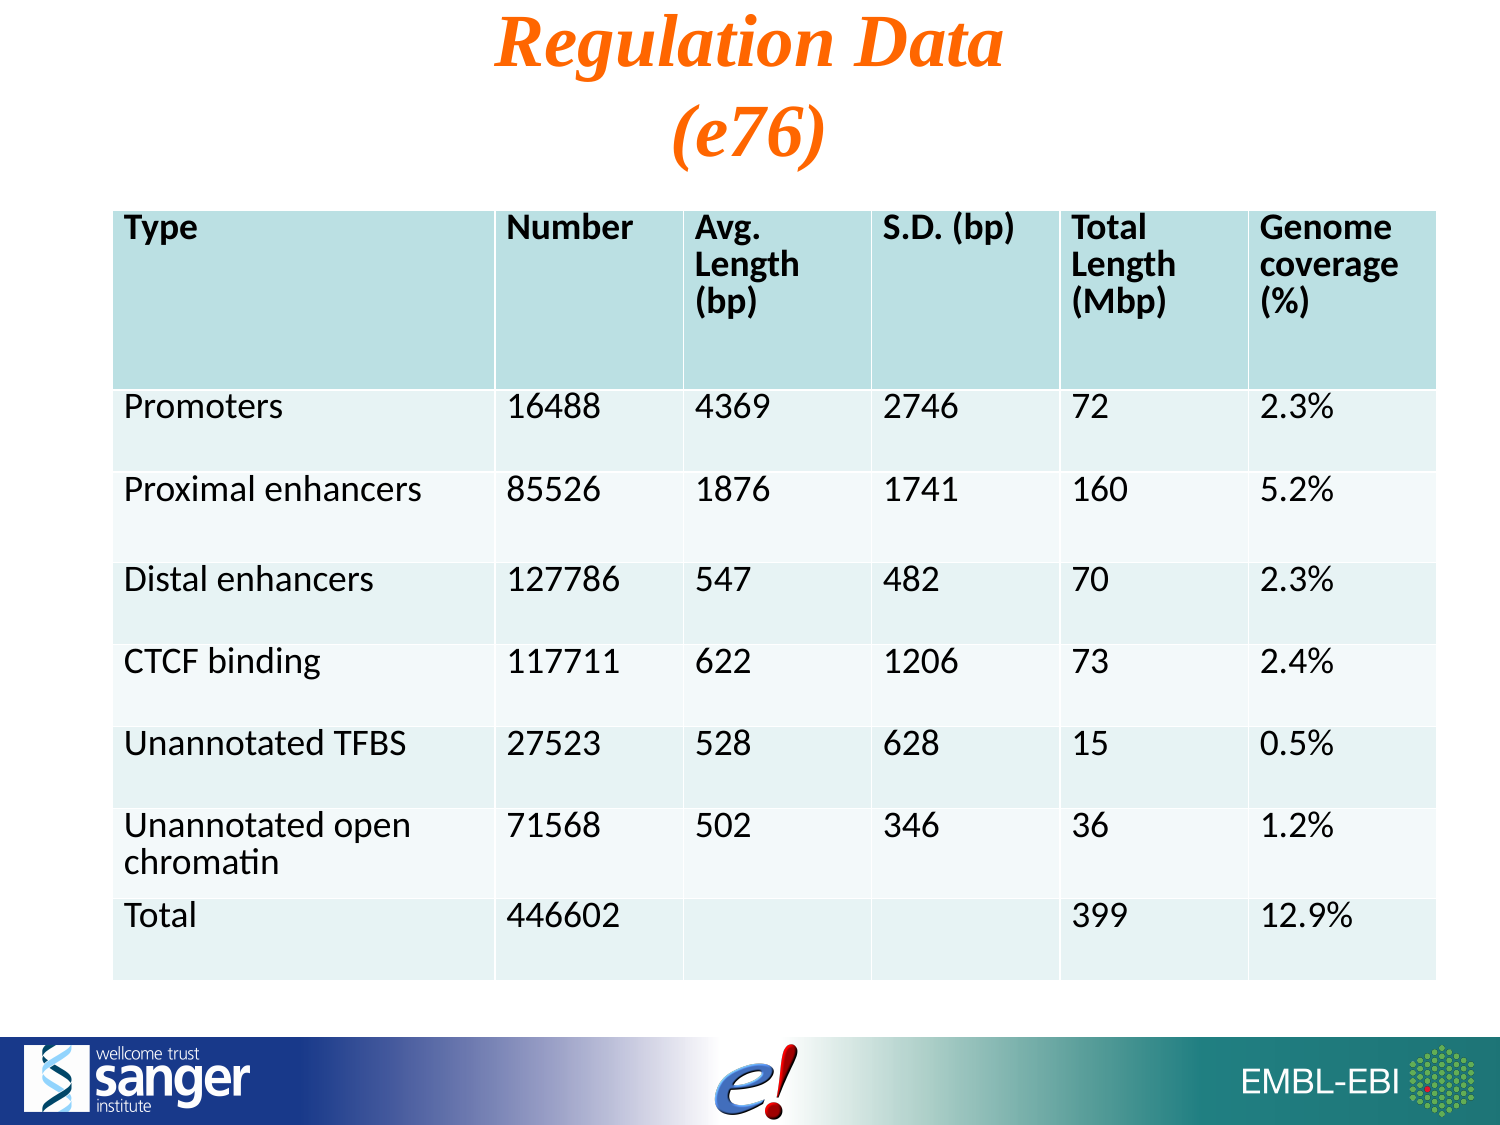

Regulation Data
(e76)
| Type | Number | Avg. Length (bp) | S.D. (bp) | Total Length (Mbp) | Genome coverage (%) |
| --- | --- | --- | --- | --- | --- |
| Promoters | 16488 | 4369 | 2746 | 72 | 2.3% |
| Proximal enhancers | 85526 | 1876 | 1741 | 160 | 5.2% |
| Distal enhancers | 127786 | 547 | 482 | 70 | 2.3% |
| CTCF binding | 117711 | 622 | 1206 | 73 | 2.4% |
| Unannotated TFBS | 27523 | 528 | 628 | 15 | 0.5% |
| Unannotated open chromatin | 71568 | 502 | 346 | 36 | 1.2% |
| Total | 446602 |  |  | 399 | 12.9% |